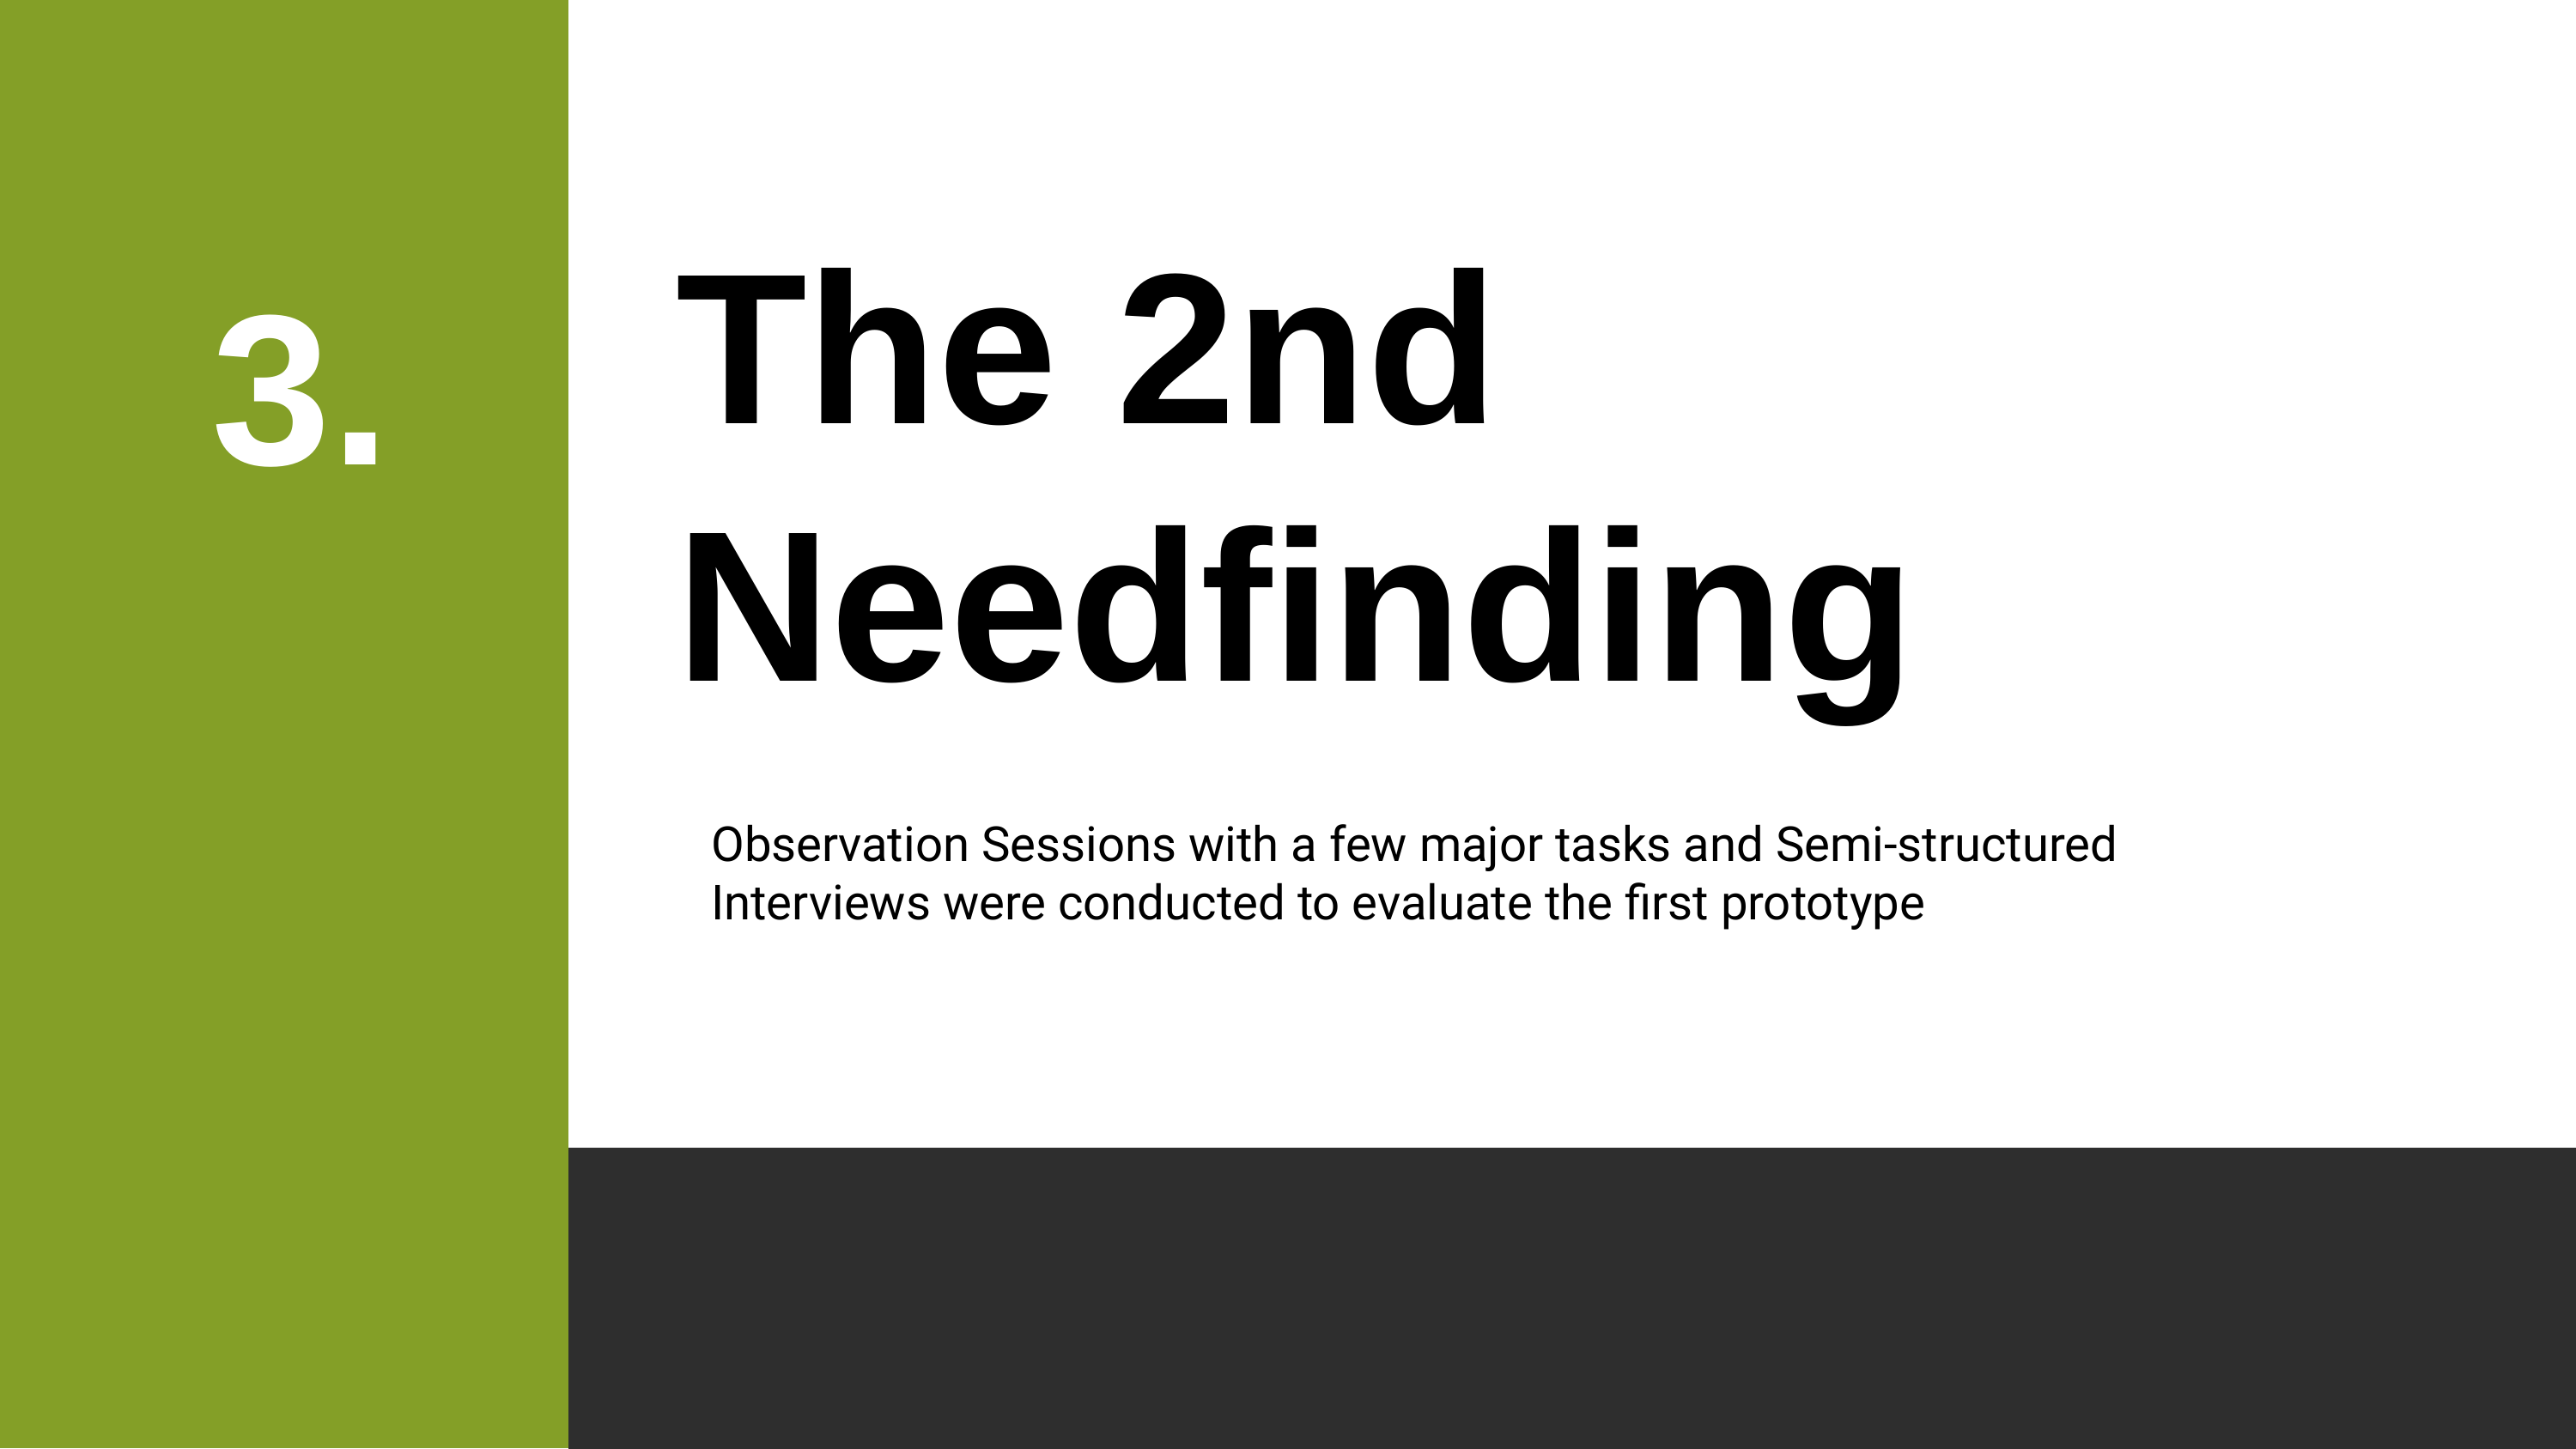

The 2nd Needfinding
3.
Observation Sessions with a few major tasks and Semi-structured Interviews were conducted to evaluate the first prototype